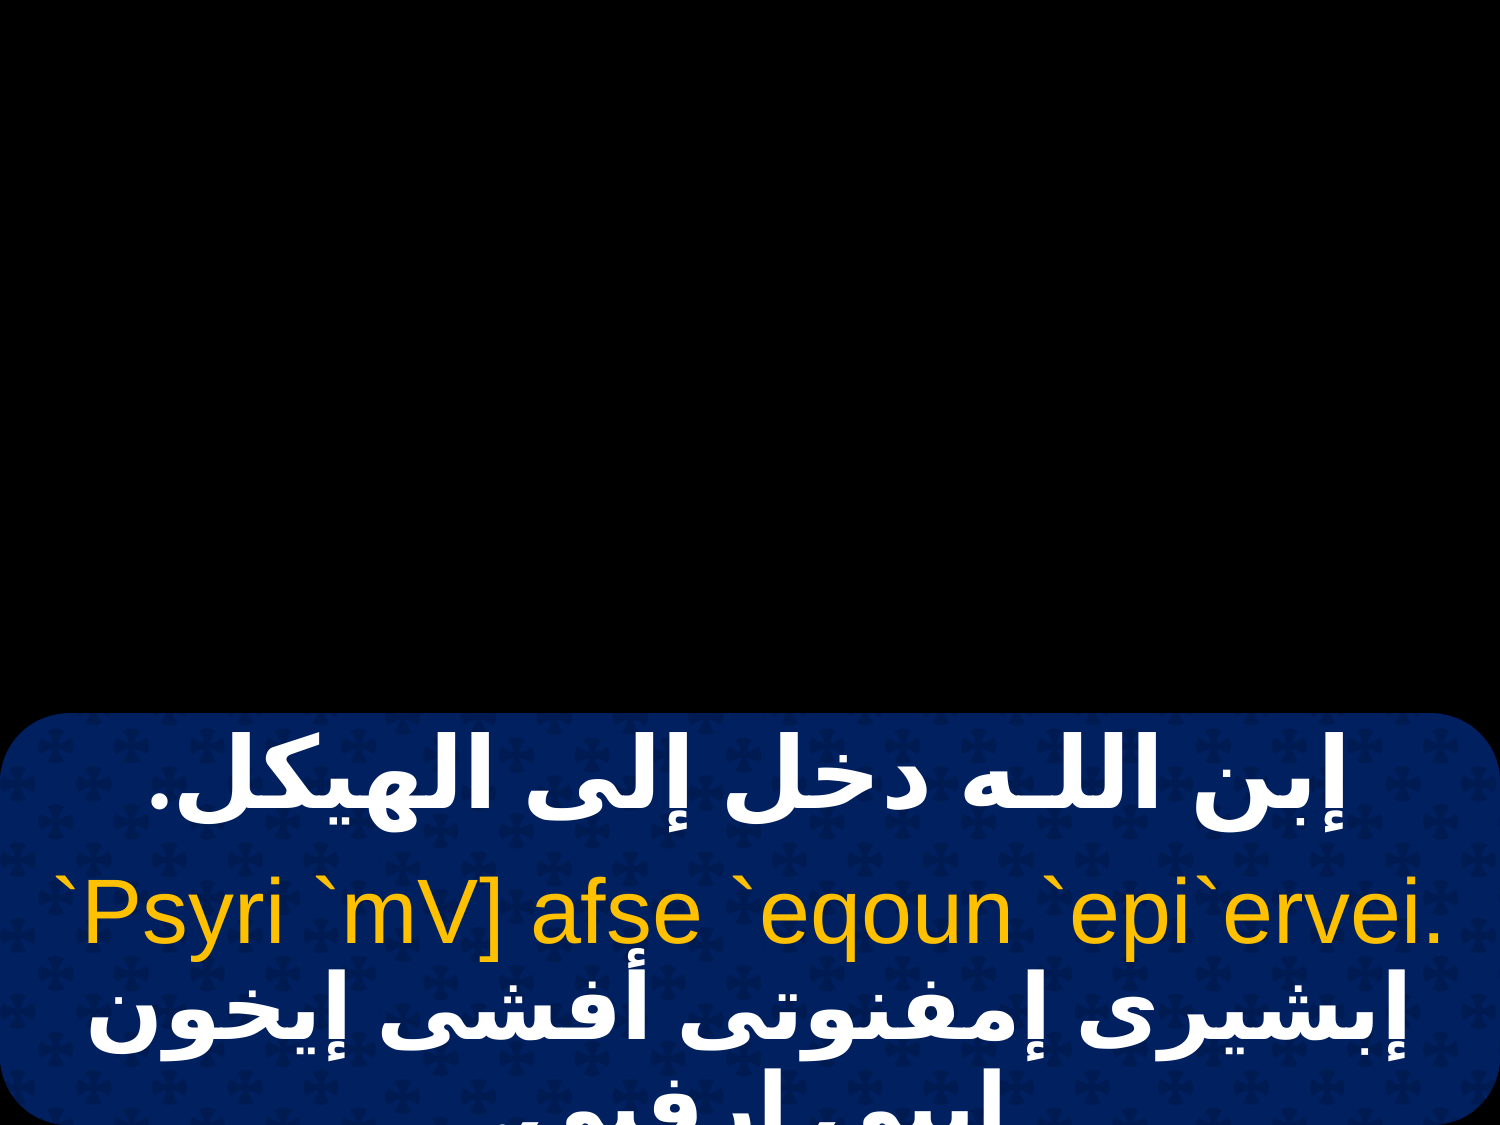

# دخول المسيح الهيكل
إبن اللـه دخل إلى الهيكل.
`Psyri `mV] afse `eqoun `epi`ervei.
إبشيرى إمفنوتى أفشى إيخون إيبى إرفيى.